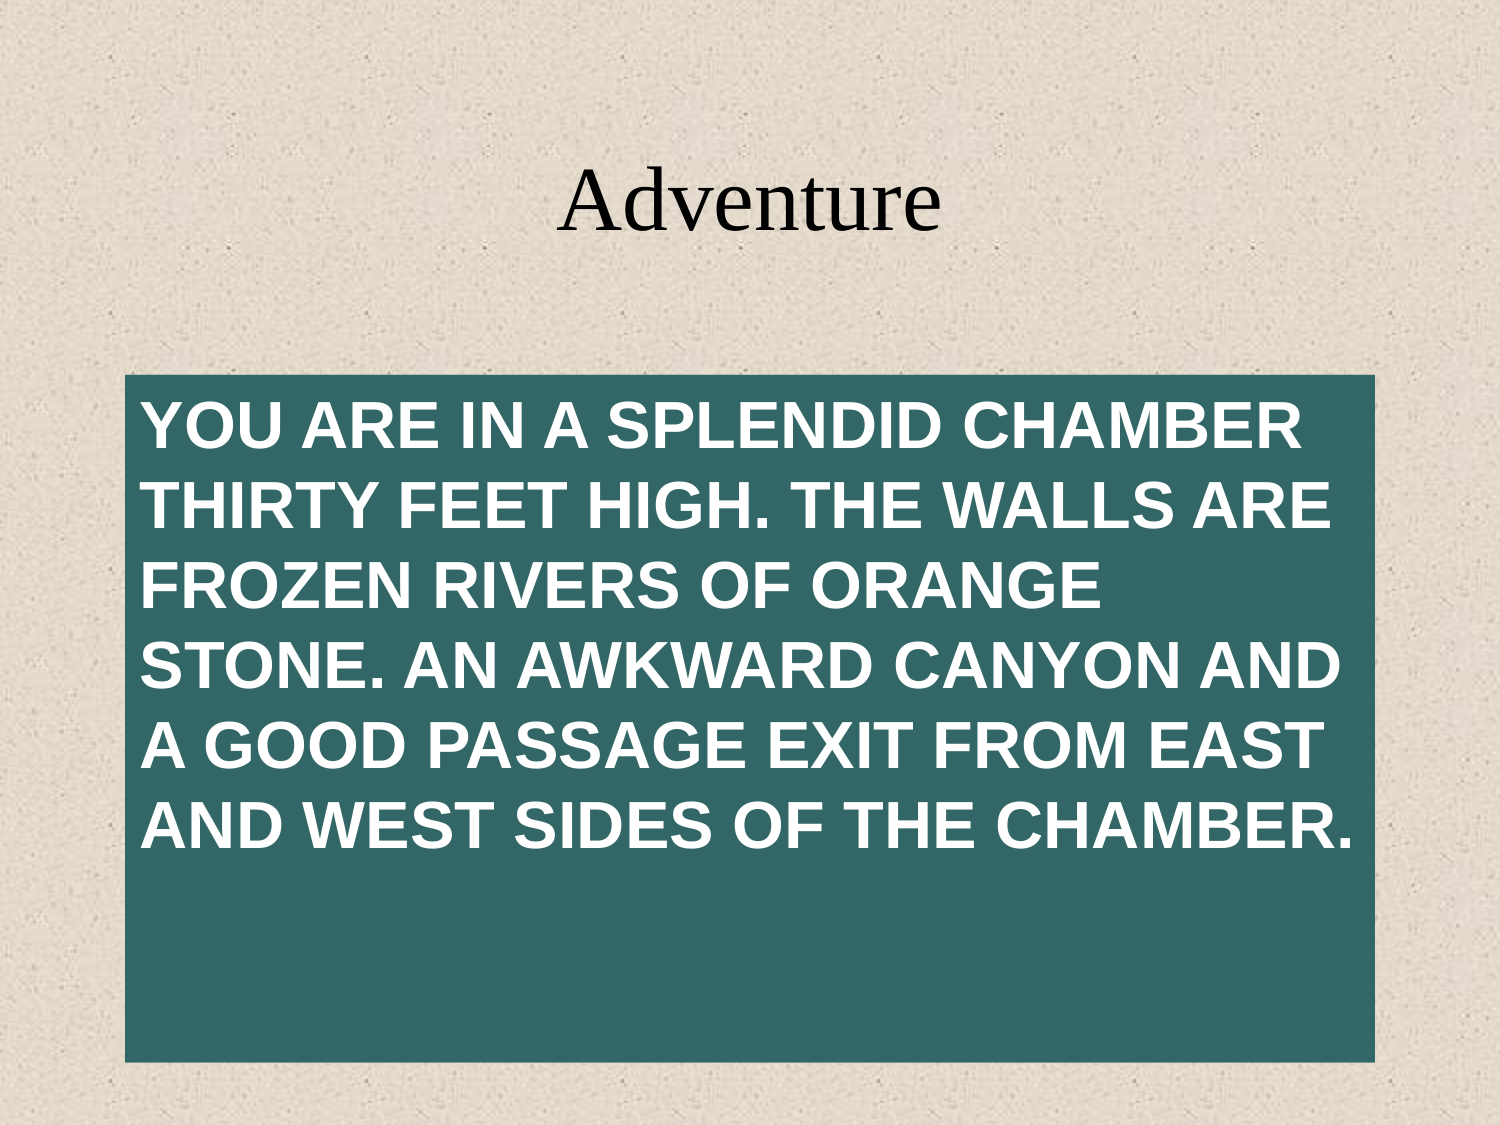

# Adventure

YOU ARE IN A SPLENDID CHAMBER THIRTY FEET HIGH. THE WALLS ARE FROZEN RIVERS OF ORANGE STONE. AN AWKWARD CANYON AND A GOOD PASSAGE EXIT FROM EAST AND WEST SIDES OF THE CHAMBER.